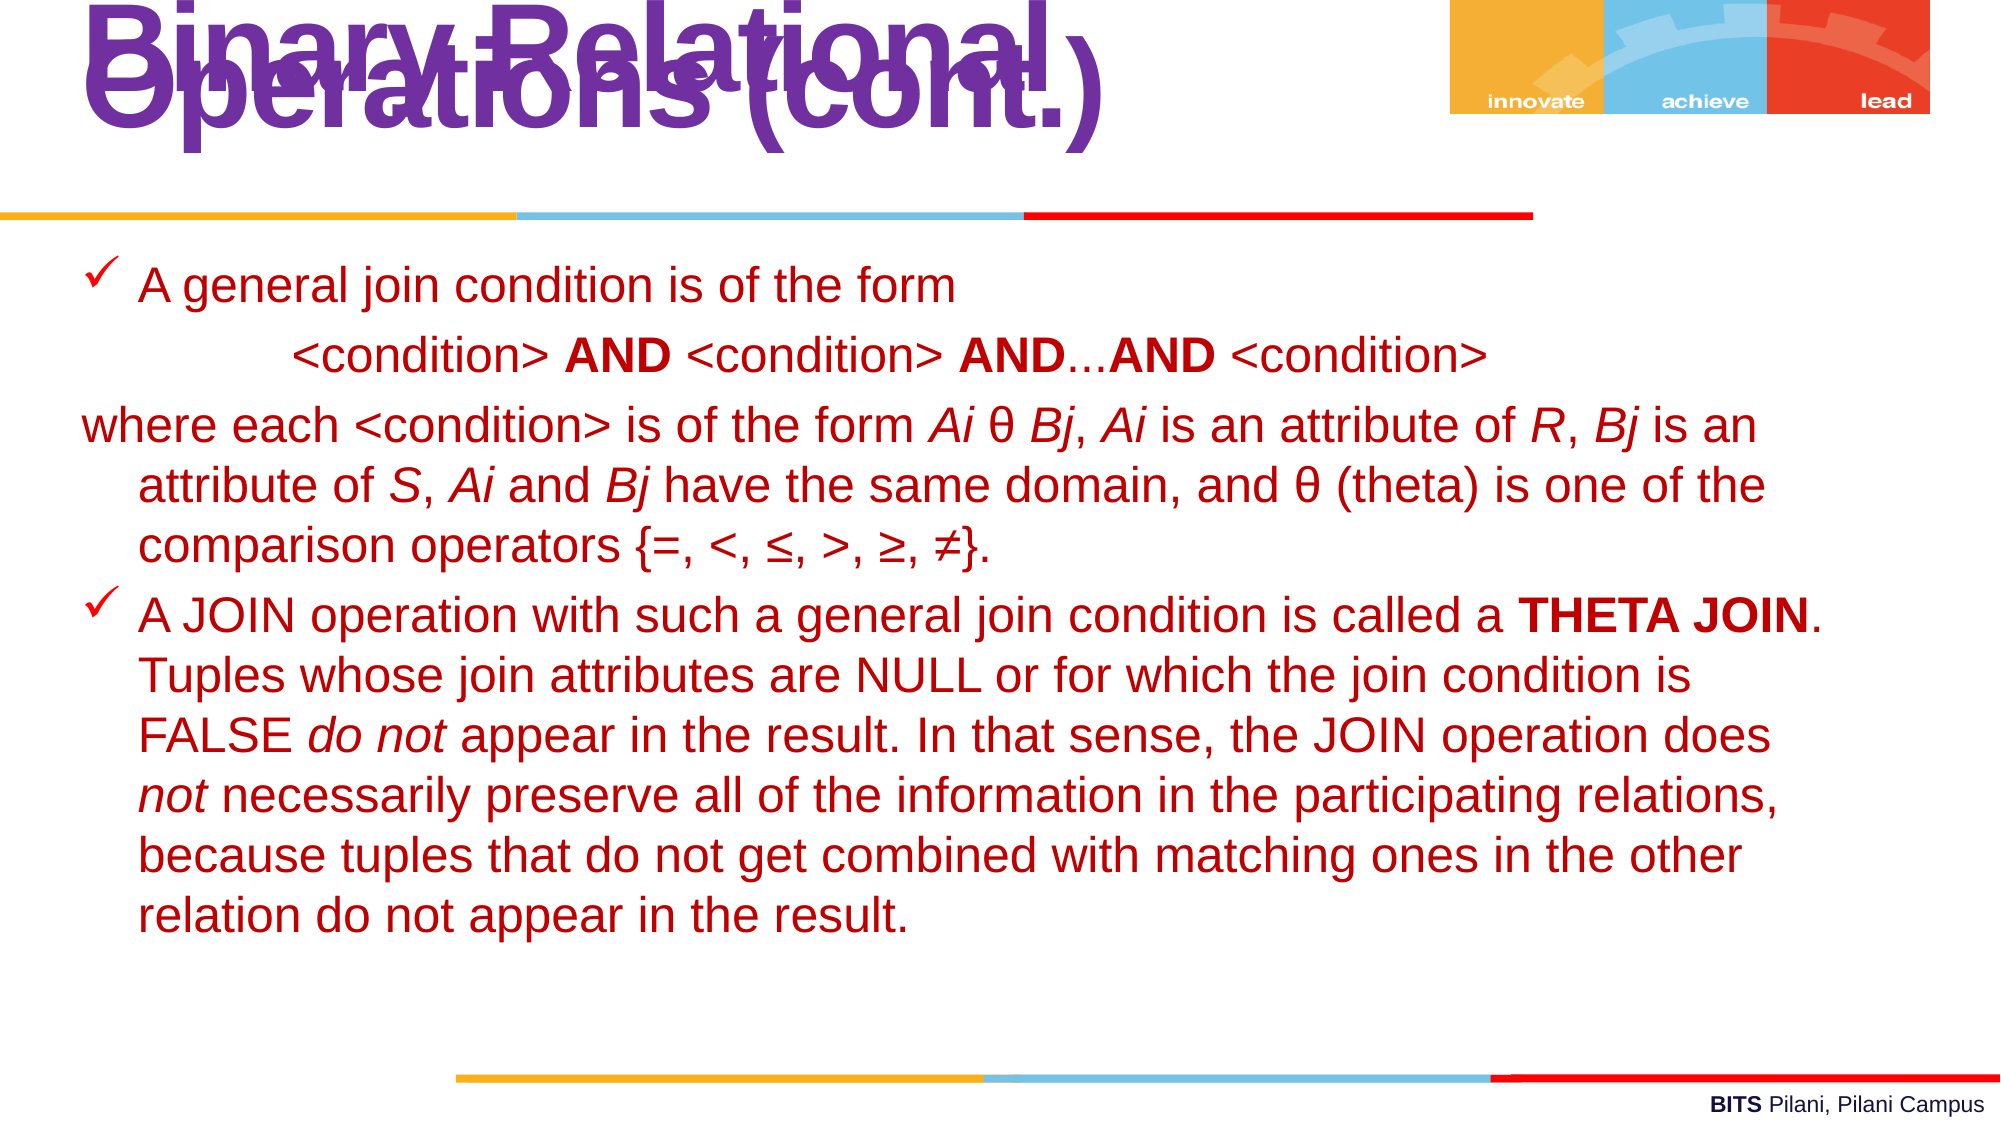

Binary Relational Operations (cont.)

A general join condition is of the form
               <condition> AND <condition> AND...AND <condition>
where each <condition> is of the form Ai θ Bj, Ai is an attribute of R, Bj is an attribute of S, Ai and Bj have the same domain, and θ (theta) is one of the comparison operators {=, <, ≤, >, ≥, ≠}.
A JOIN operation with such a general join condition is called a THETA JOIN. Tuples whose join attributes are NULL or for which the join condition is FALSE do not appear in the result. In that sense, the JOIN operation does not necessarily preserve all of the information in the participating relations, because tuples that do not get combined with matching ones in the other relation do not appear in the result.